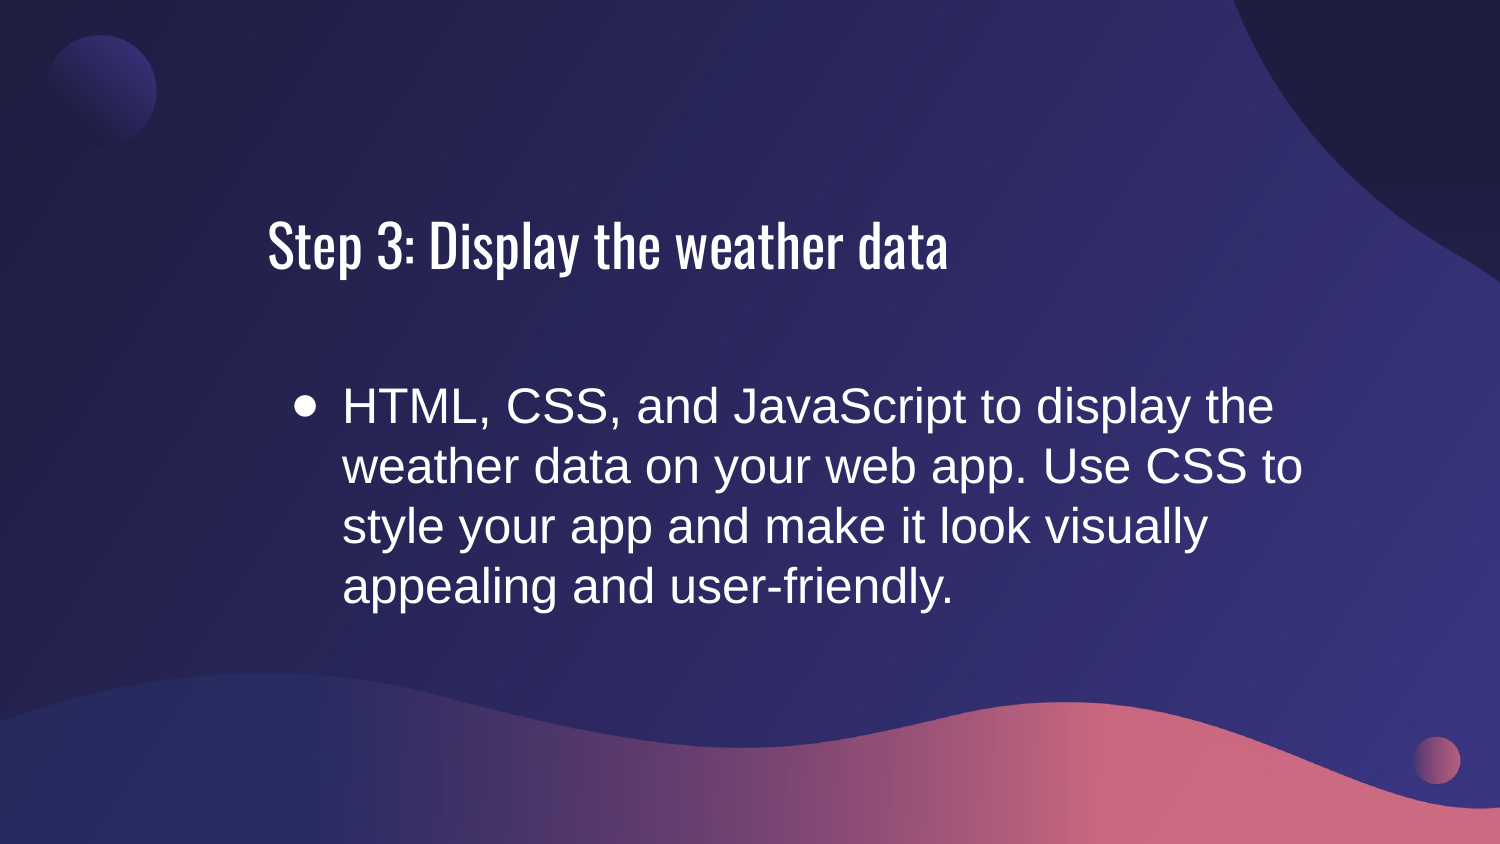

# Step 3: Display the weather data
HTML, CSS, and JavaScript to display the weather data on your web app. Use CSS to style your app and make it look visually appealing and user-friendly.